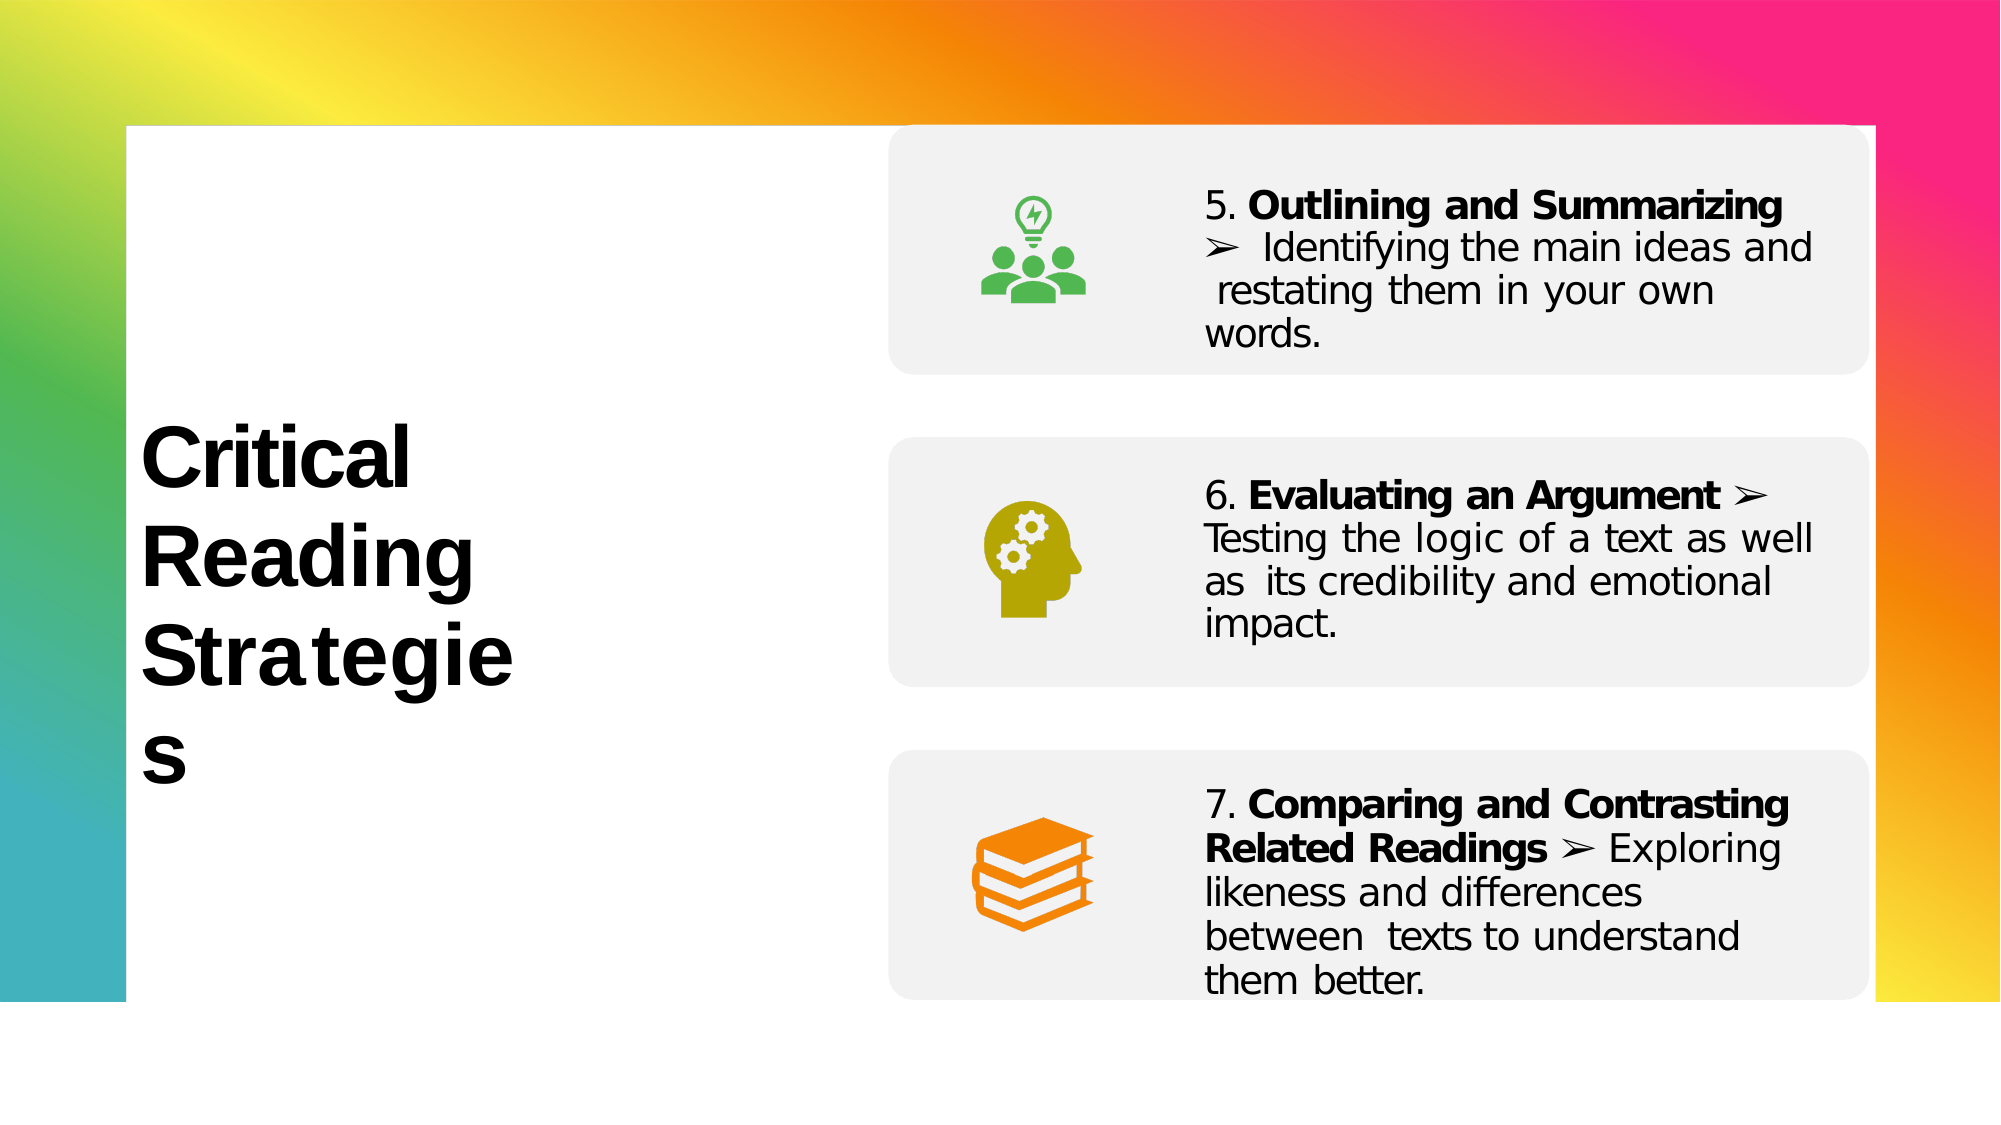

# 5. Outlining and Summarizing ➢  Identifying the main ideas and  restating them in your own words.
Critical  Reading  Strategies

6. Evaluating an Argument ➢  Testing the logic of a text as well as  its credibility and emotional  impact.

7. Comparing and Contrasting  Related Readings ➢ Exploring  likeness and differences between  texts to understand them better.